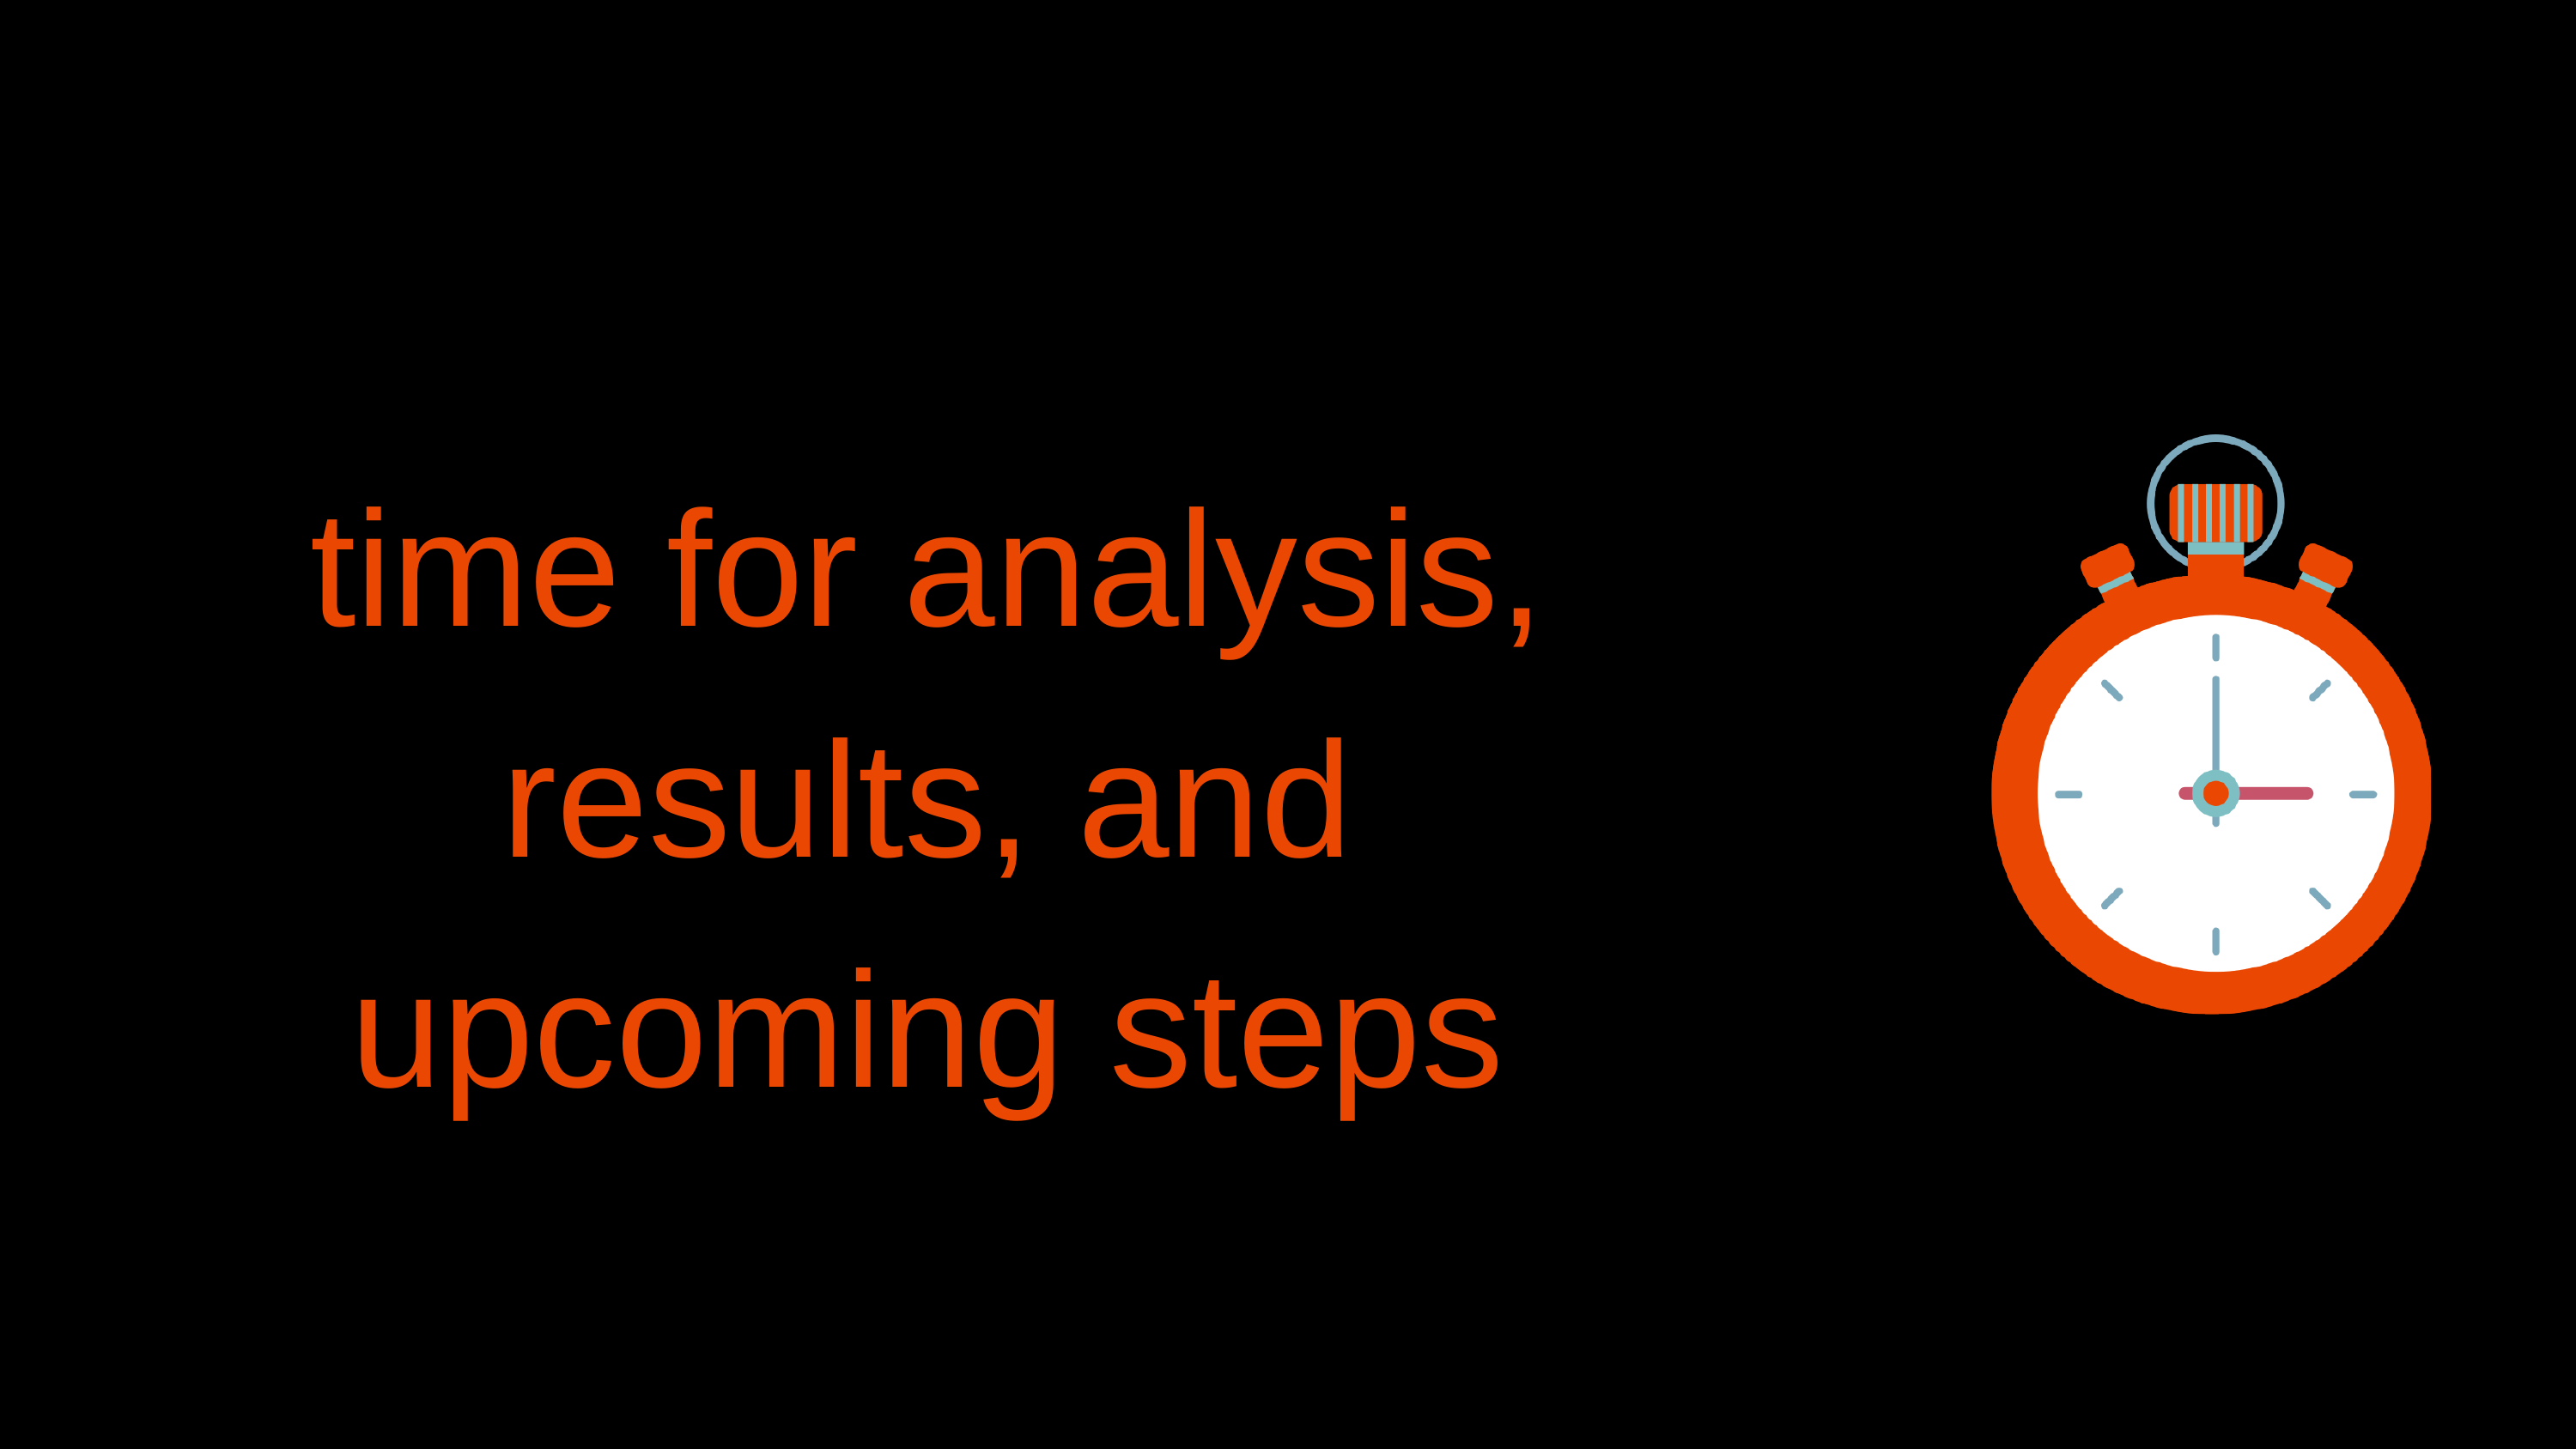

time for analysis, results, and upcoming steps